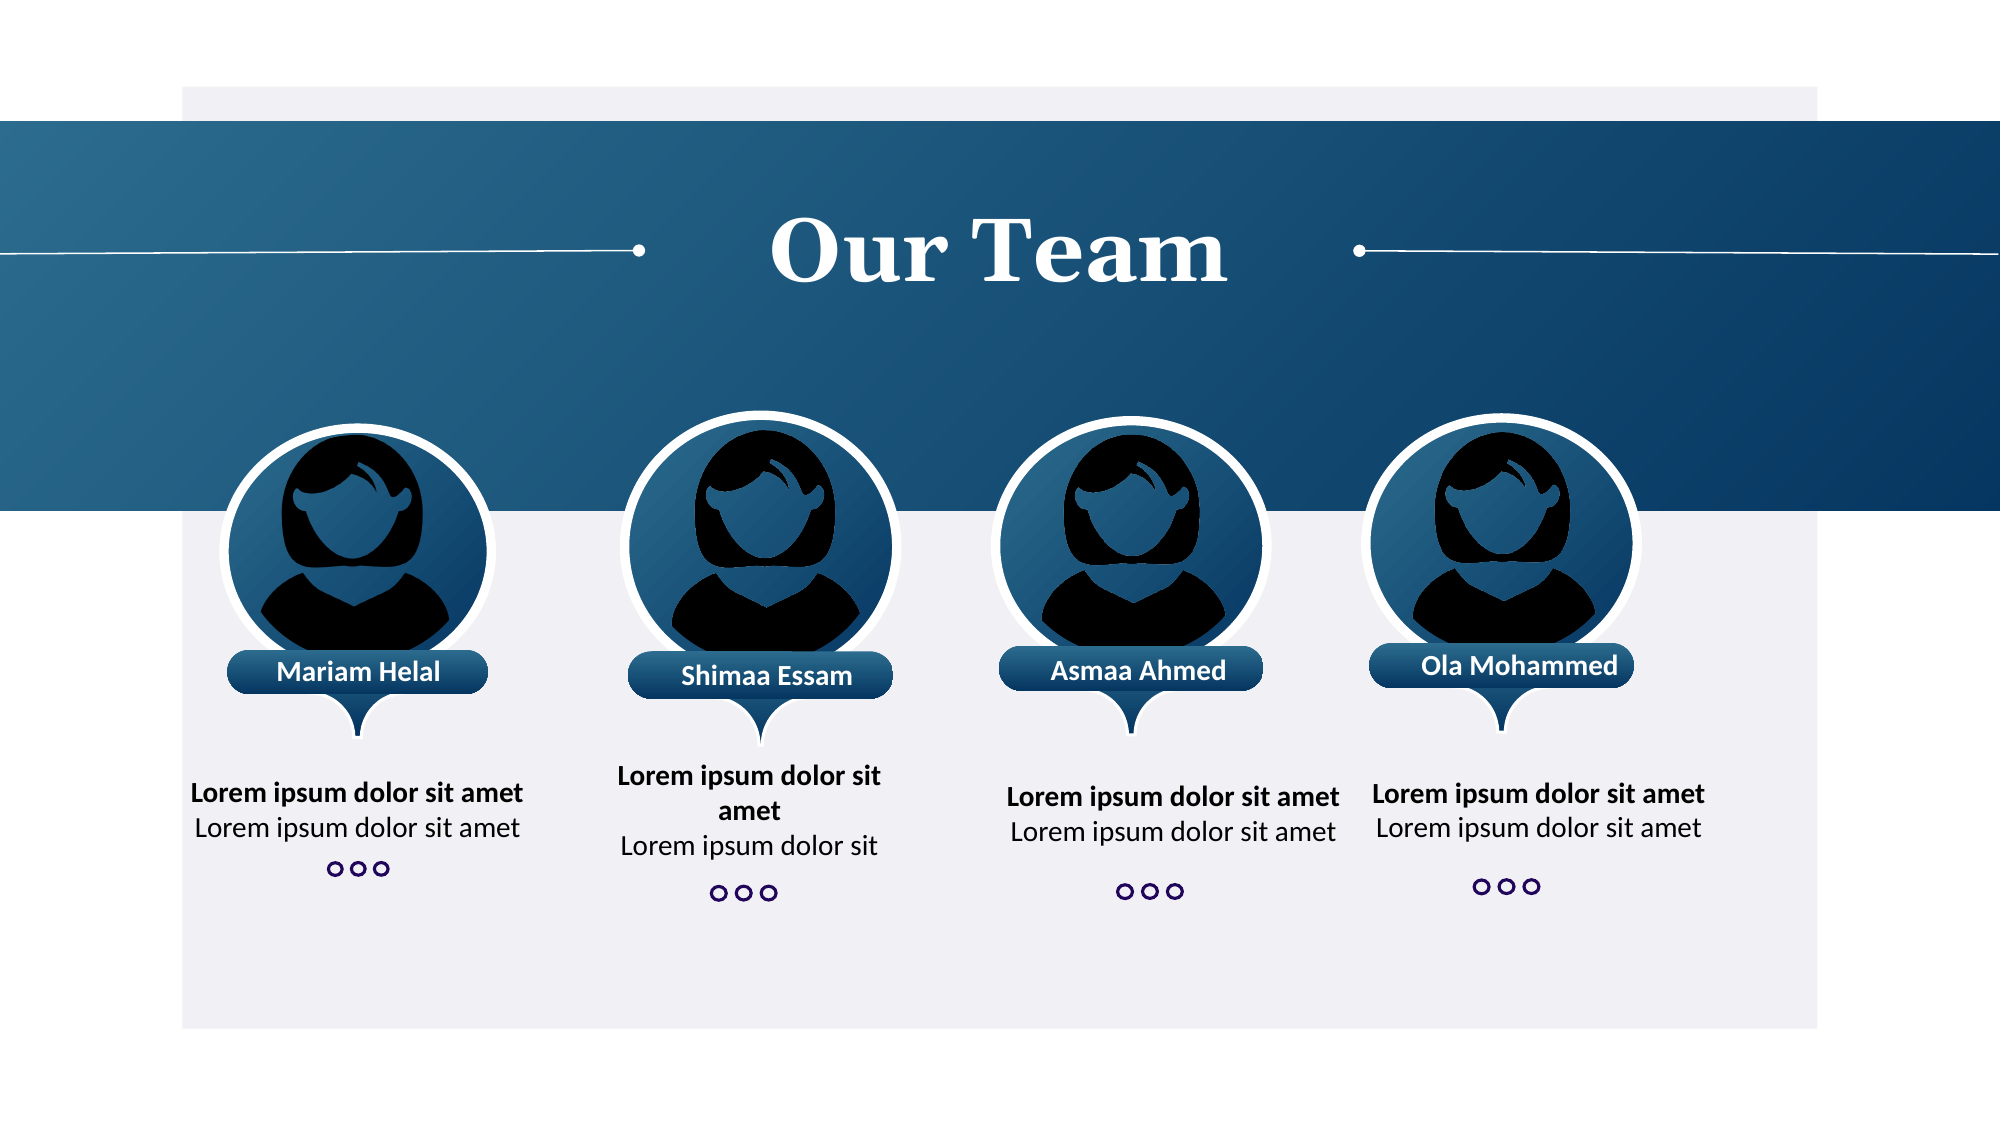

Our Team

Shimaa Essam

Ola Mohammed

Asmaa Ahmed

Mariam Helal

Lorem ipsum dolor sit amet
Lorem ipsum dolor sit amet

Lorem ipsum dolor sit amet
Lorem ipsum dolor sit
Lorem ipsum dolor sit amet
Lorem ipsum dolor sit amet
Lorem ipsum dolor sit amet
Lorem ipsum dolor sit amet